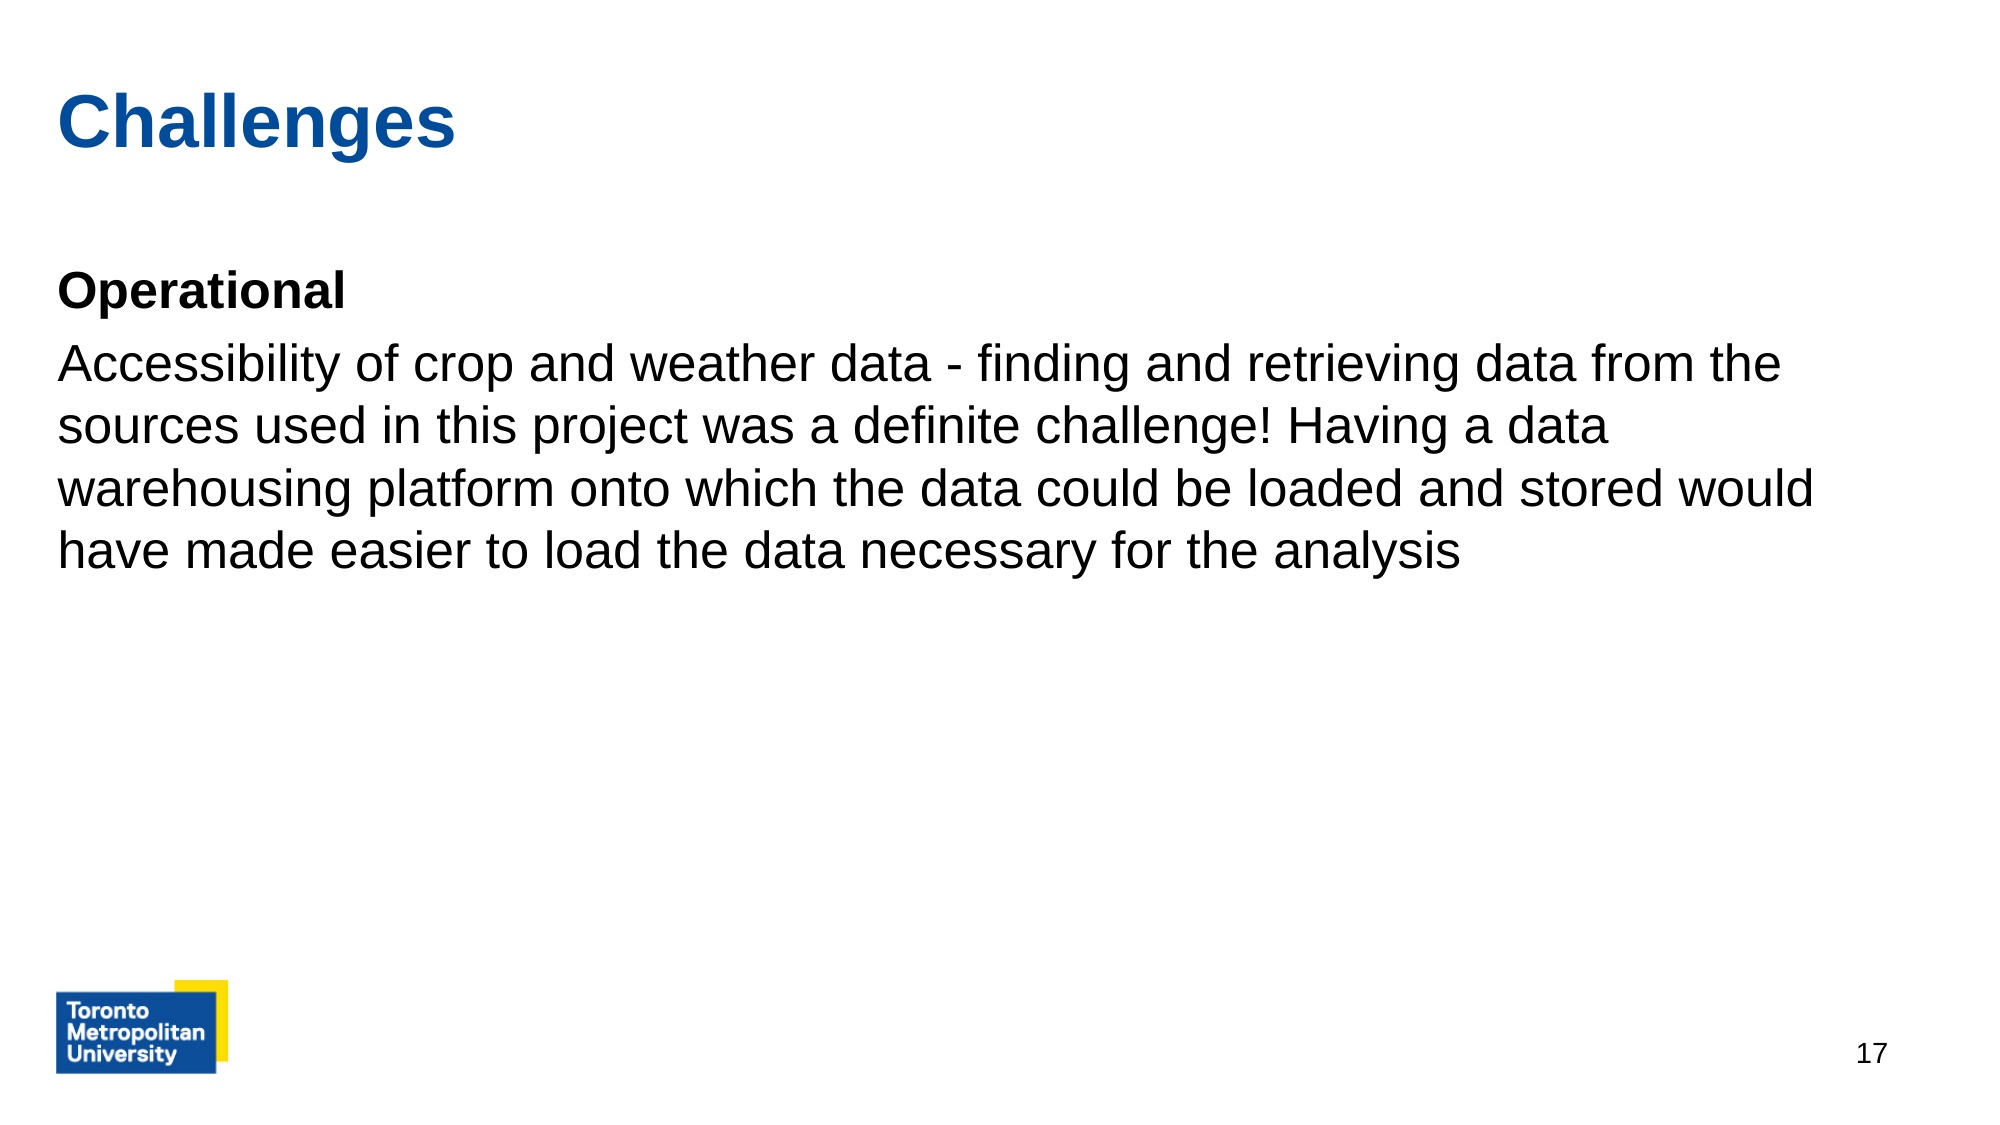

# Challenges
Operational
Accessibility of crop and weather data - finding and retrieving data from the sources used in this project was a definite challenge! Having a data warehousing platform onto which the data could be loaded and stored would have made easier to load the data necessary for the analysis
17